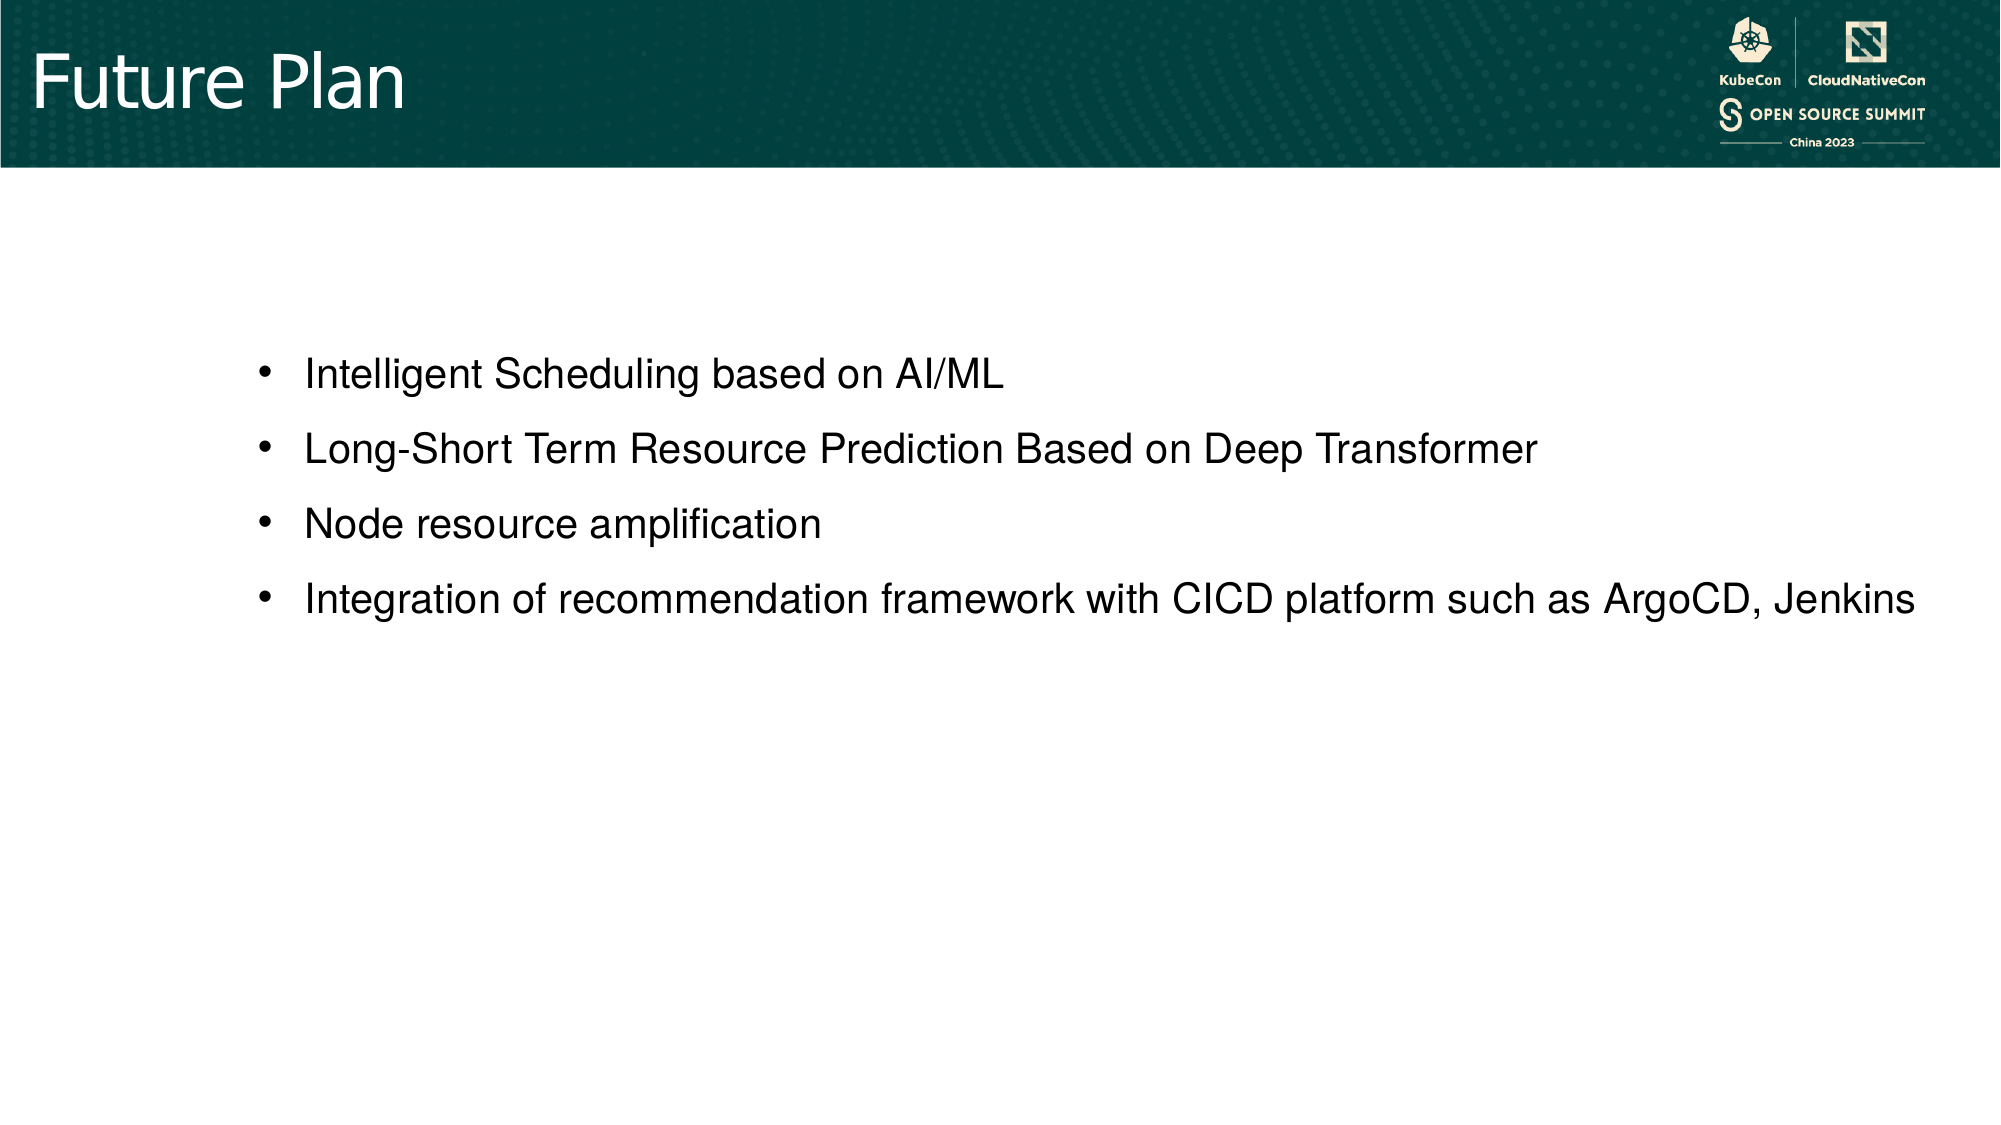

# Future Plan
Intelligent Scheduling based on AI/ML
Long-Short Term Resource Prediction Based on Deep Transformer
Node resource amplification
Integration of recommendation framework with CICD platform such as ArgoCD, Jenkins